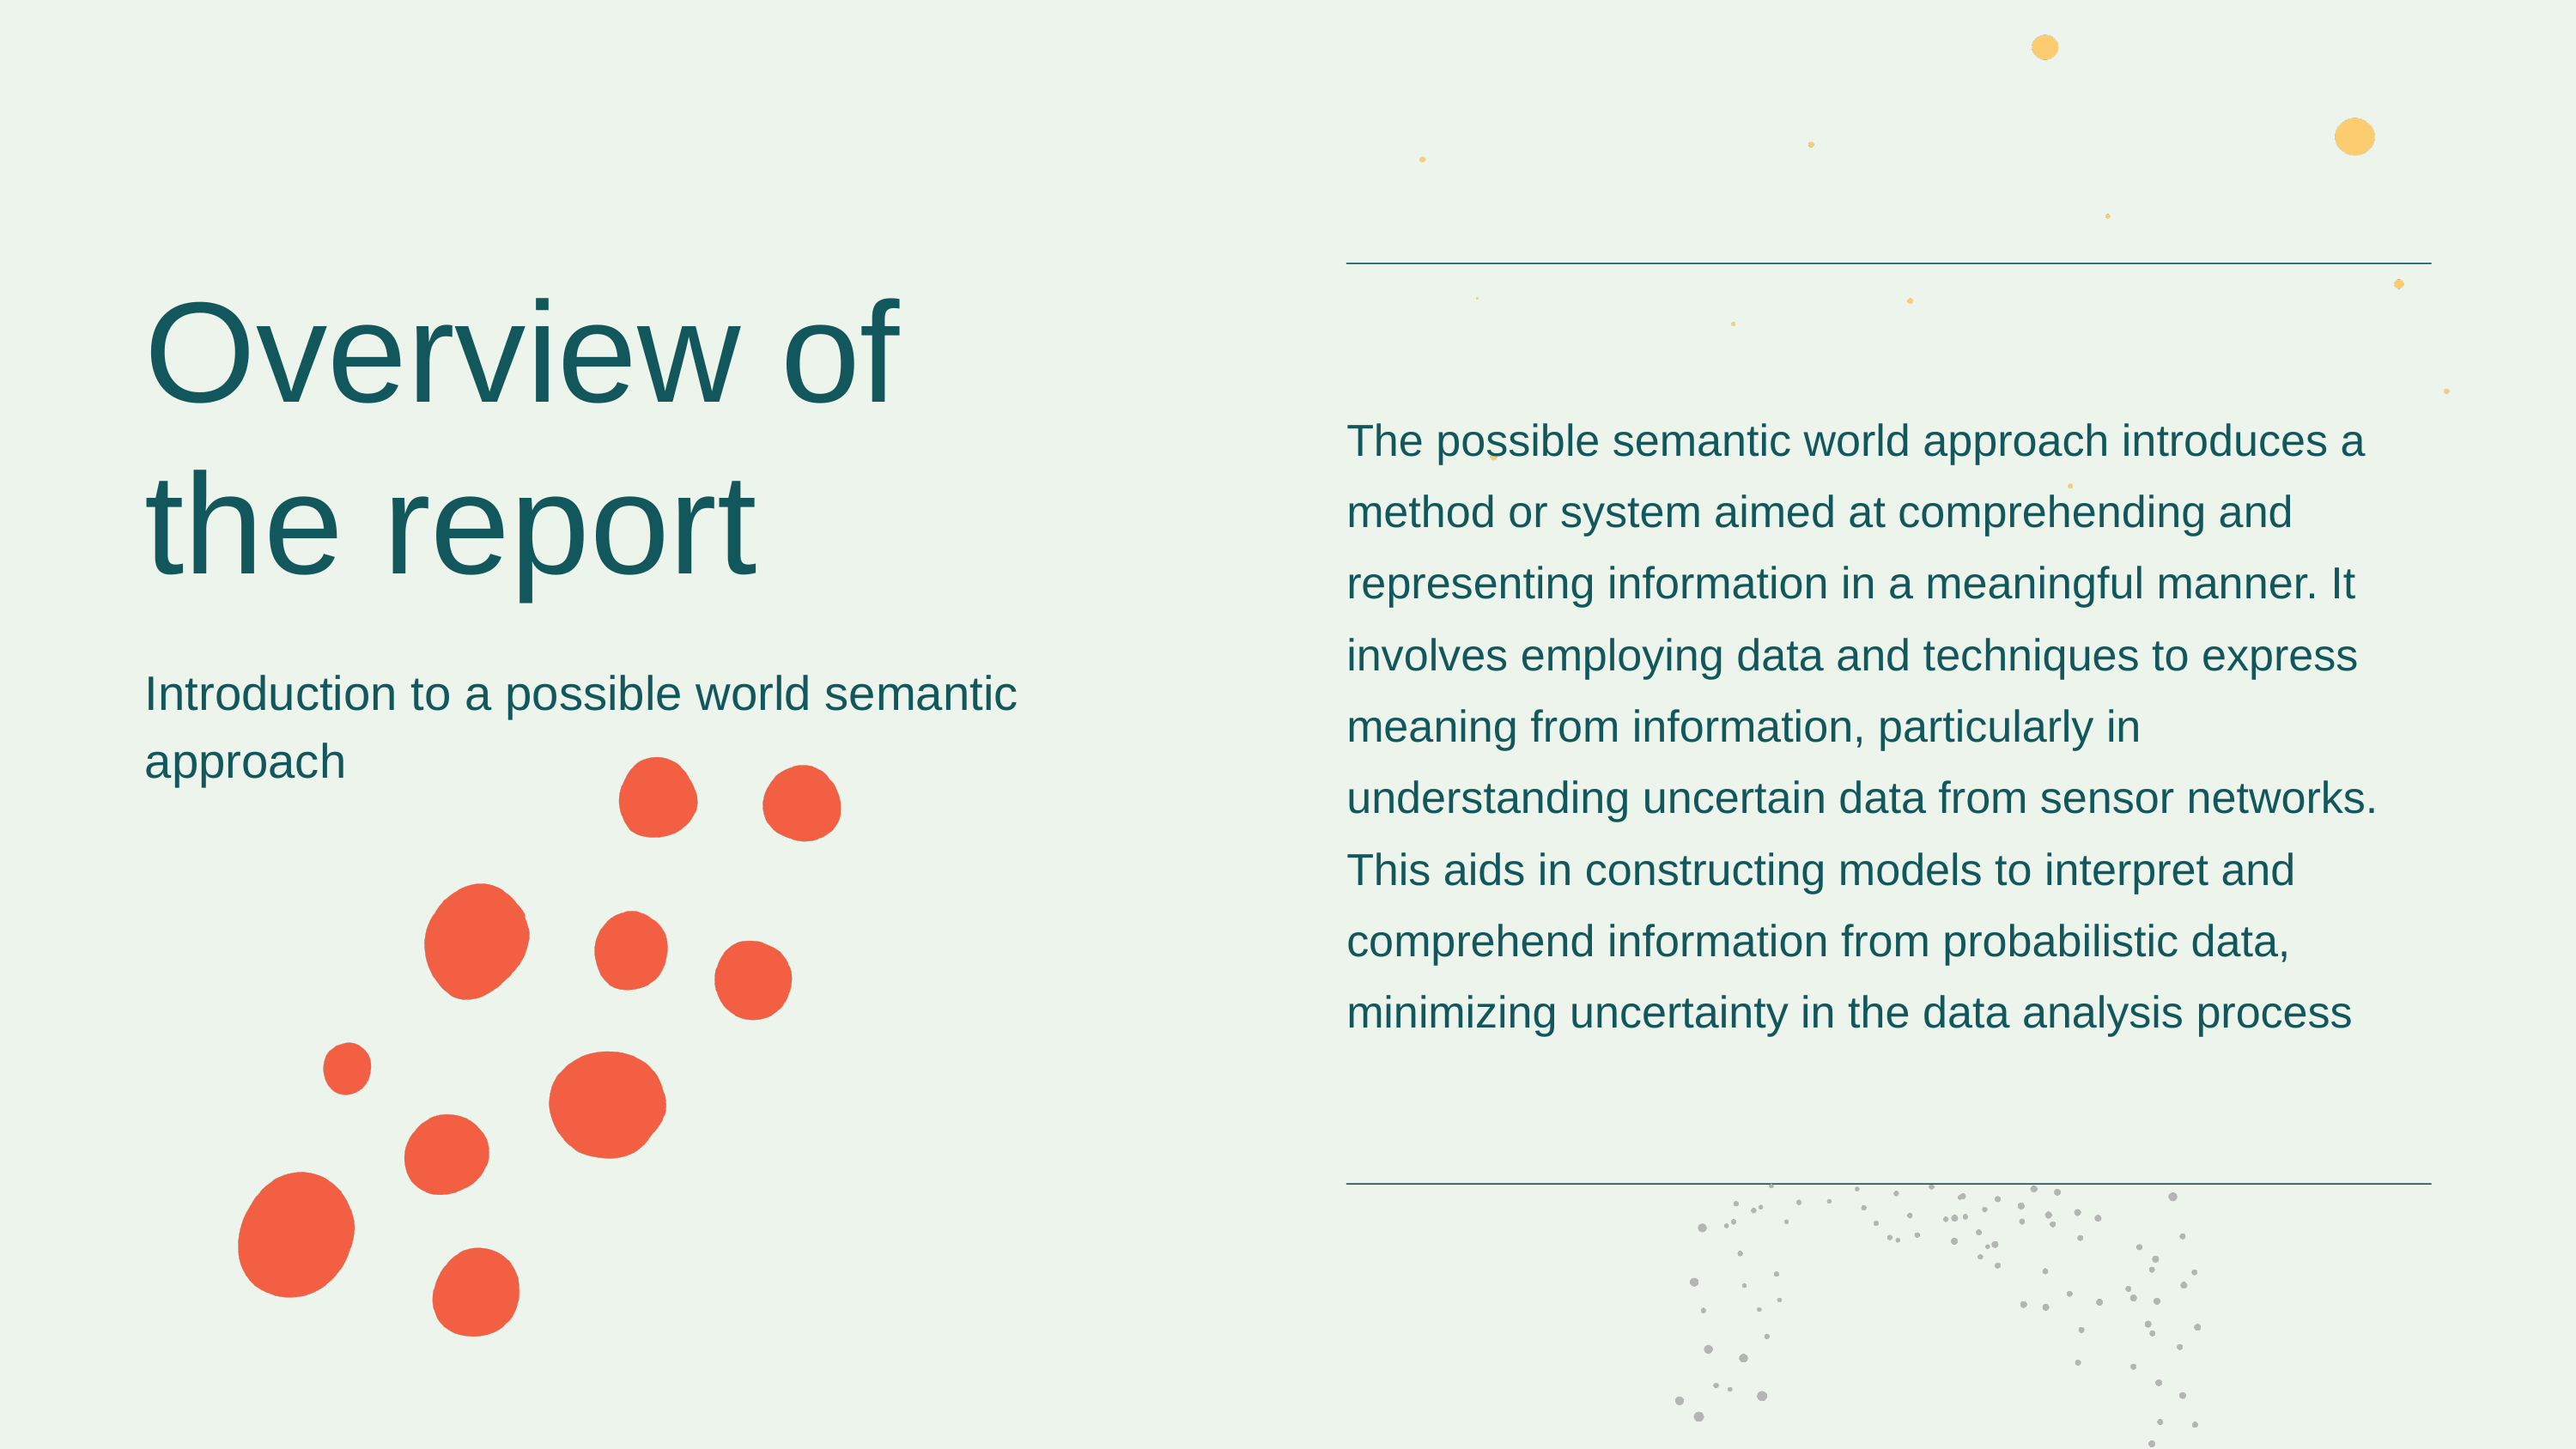

Overview of the report

The possible semantic world approach introduces a method or system aimed at comprehending and representing information in a meaningful manner. It involves employing data and techniques to express meaning from information, particularly in understanding uncertain data from sensor networks. This aids in constructing models to interpret and comprehend information from probabilistic data, minimizing uncertainty in the data analysis process
Introduction to a possible world semantic approach